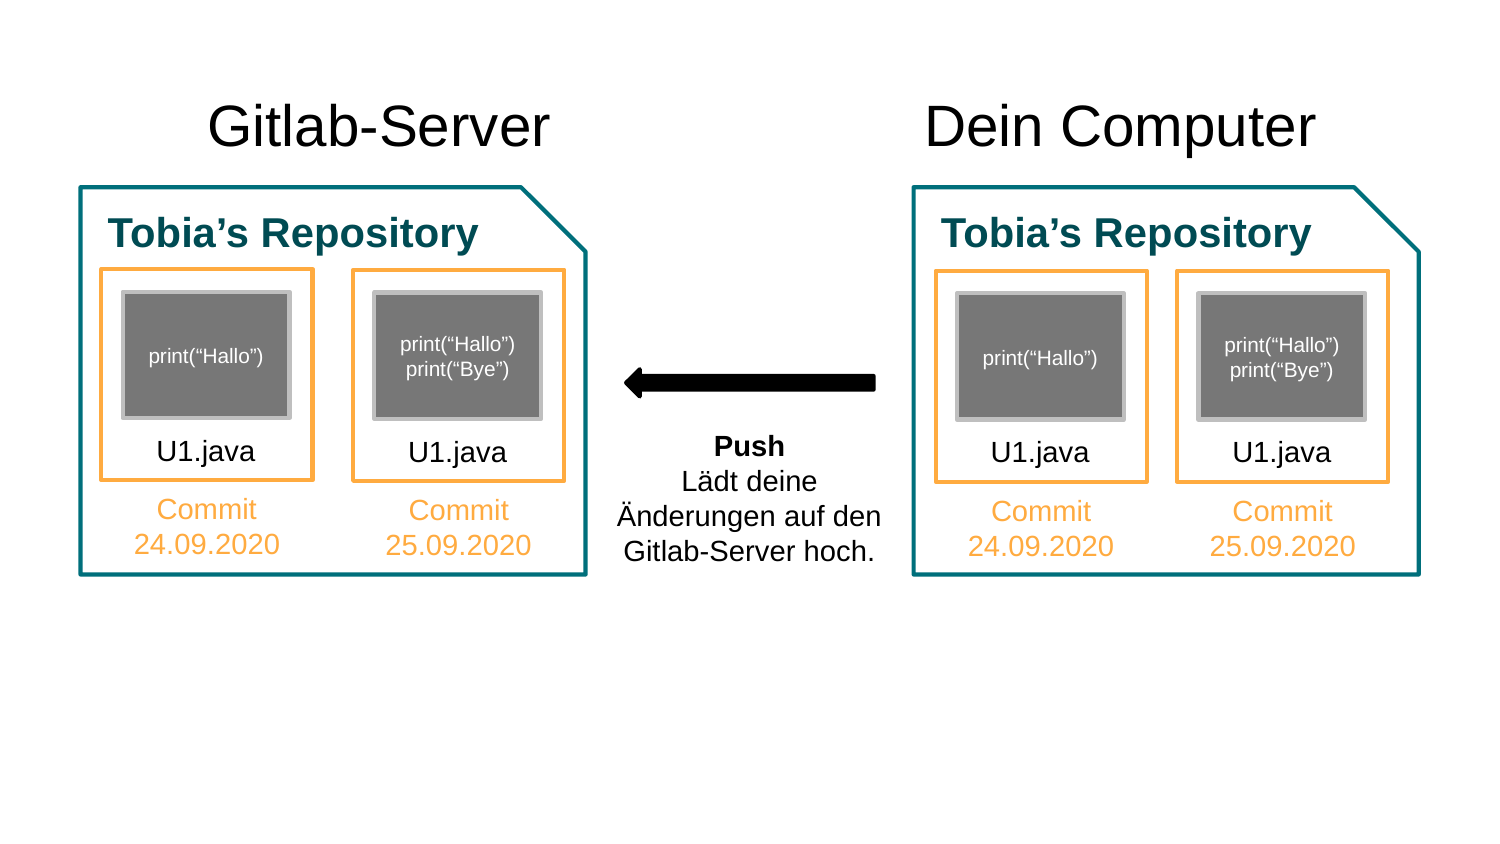

# Gitlab-Server
Dein Computer

Tobia’s Repository

Tobia’s Repository

Commit 24.09.2020
print(“Hallo”)
U1.java

Commit 25.09.2020
print(“Hallo”)
print(“Bye”)
U1.java

Commit 24.09.2020
print(“Hallo”)
U1.java

Commit 25.09.2020
print(“Hallo”)
print(“Bye”)
U1.java

Push
Lädt deine Änderungen auf den Gitlab-Server hoch.